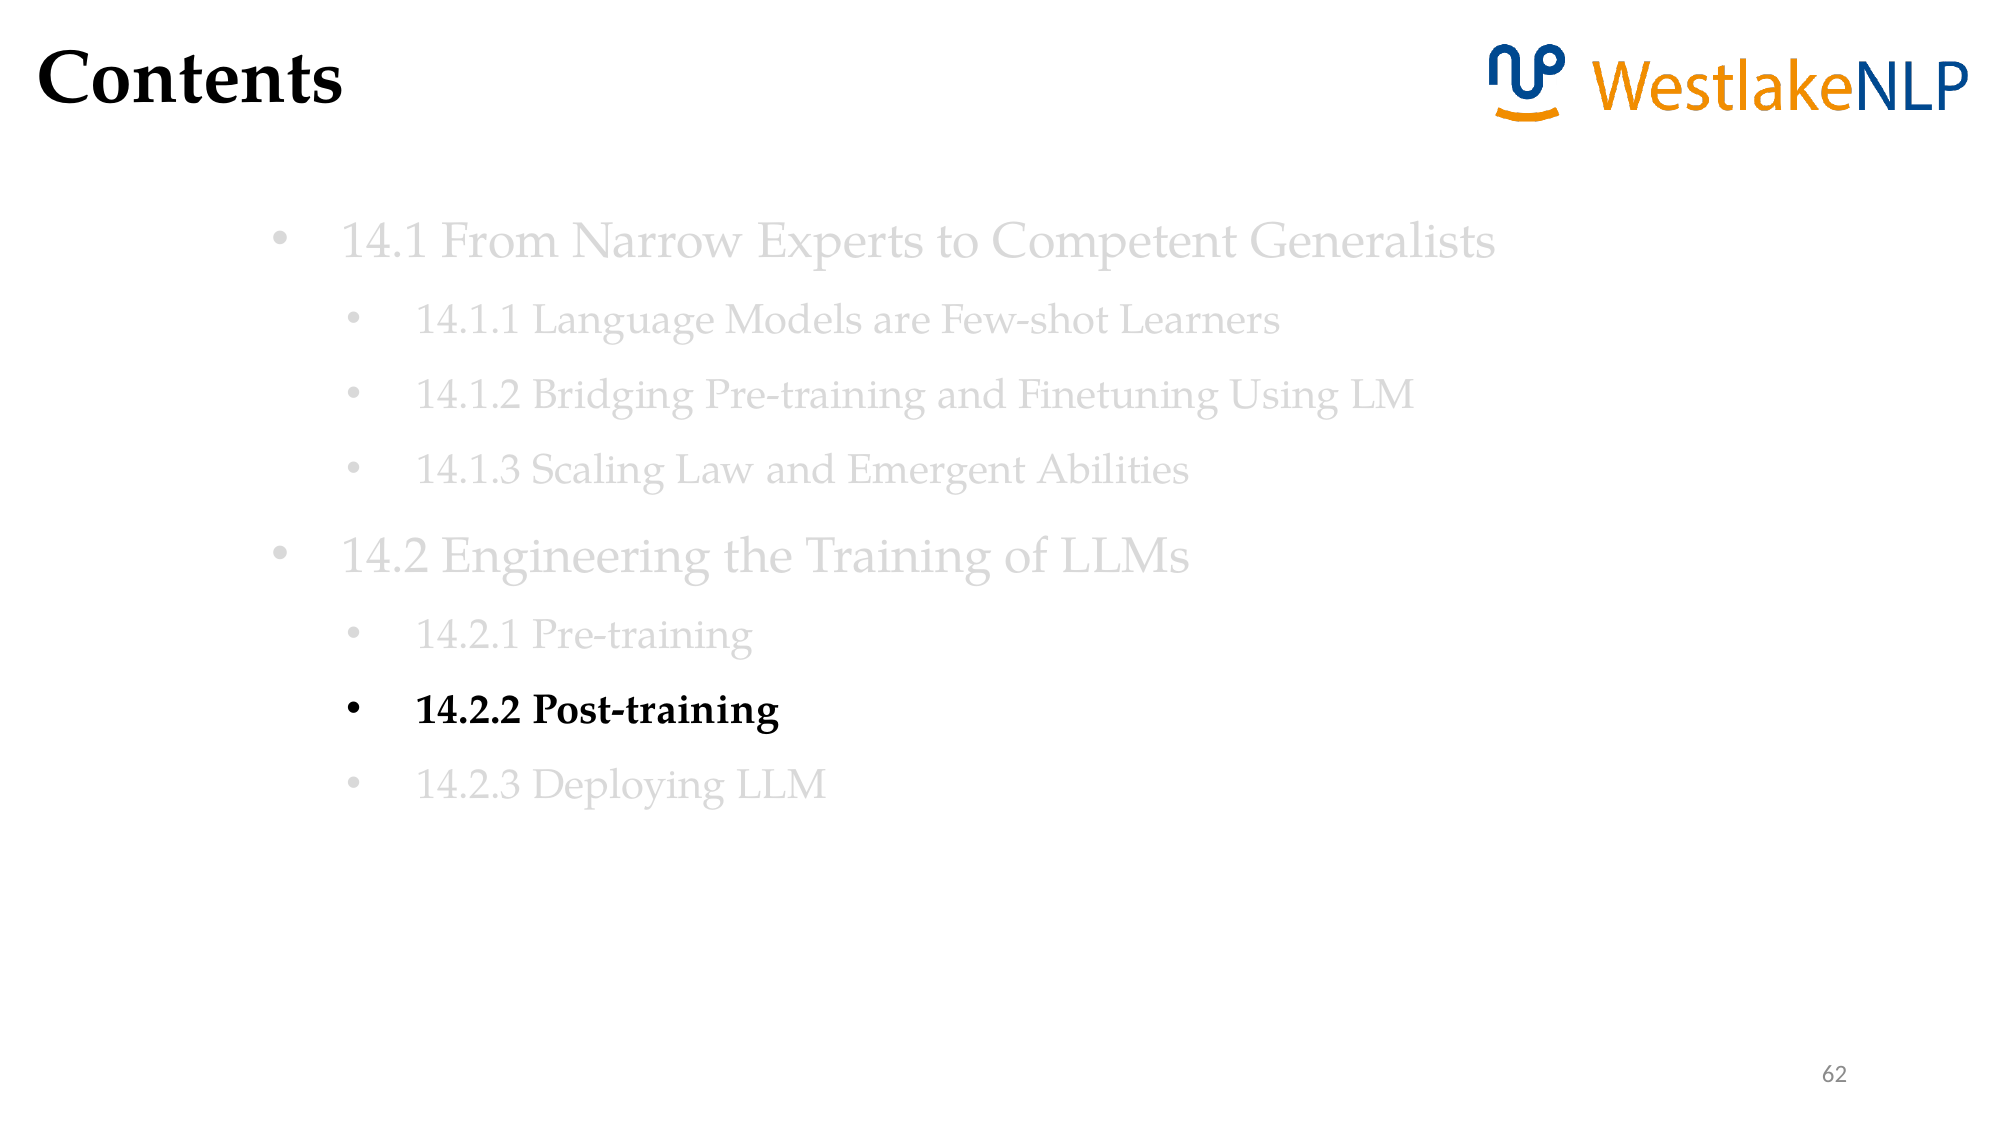

Contents
14.1 From Narrow Experts to Competent Generalists
14.1.1 Language Models are Few-shot Learners
14.1.2 Bridging Pre-training and Finetuning Using LM
14.1.3 Scaling Law and Emergent Abilities
14.2 Engineering the Training of LLMs
14.2.1 Pre-training
14.2.2 Post-training
14.2.3 Deploying LLM
62